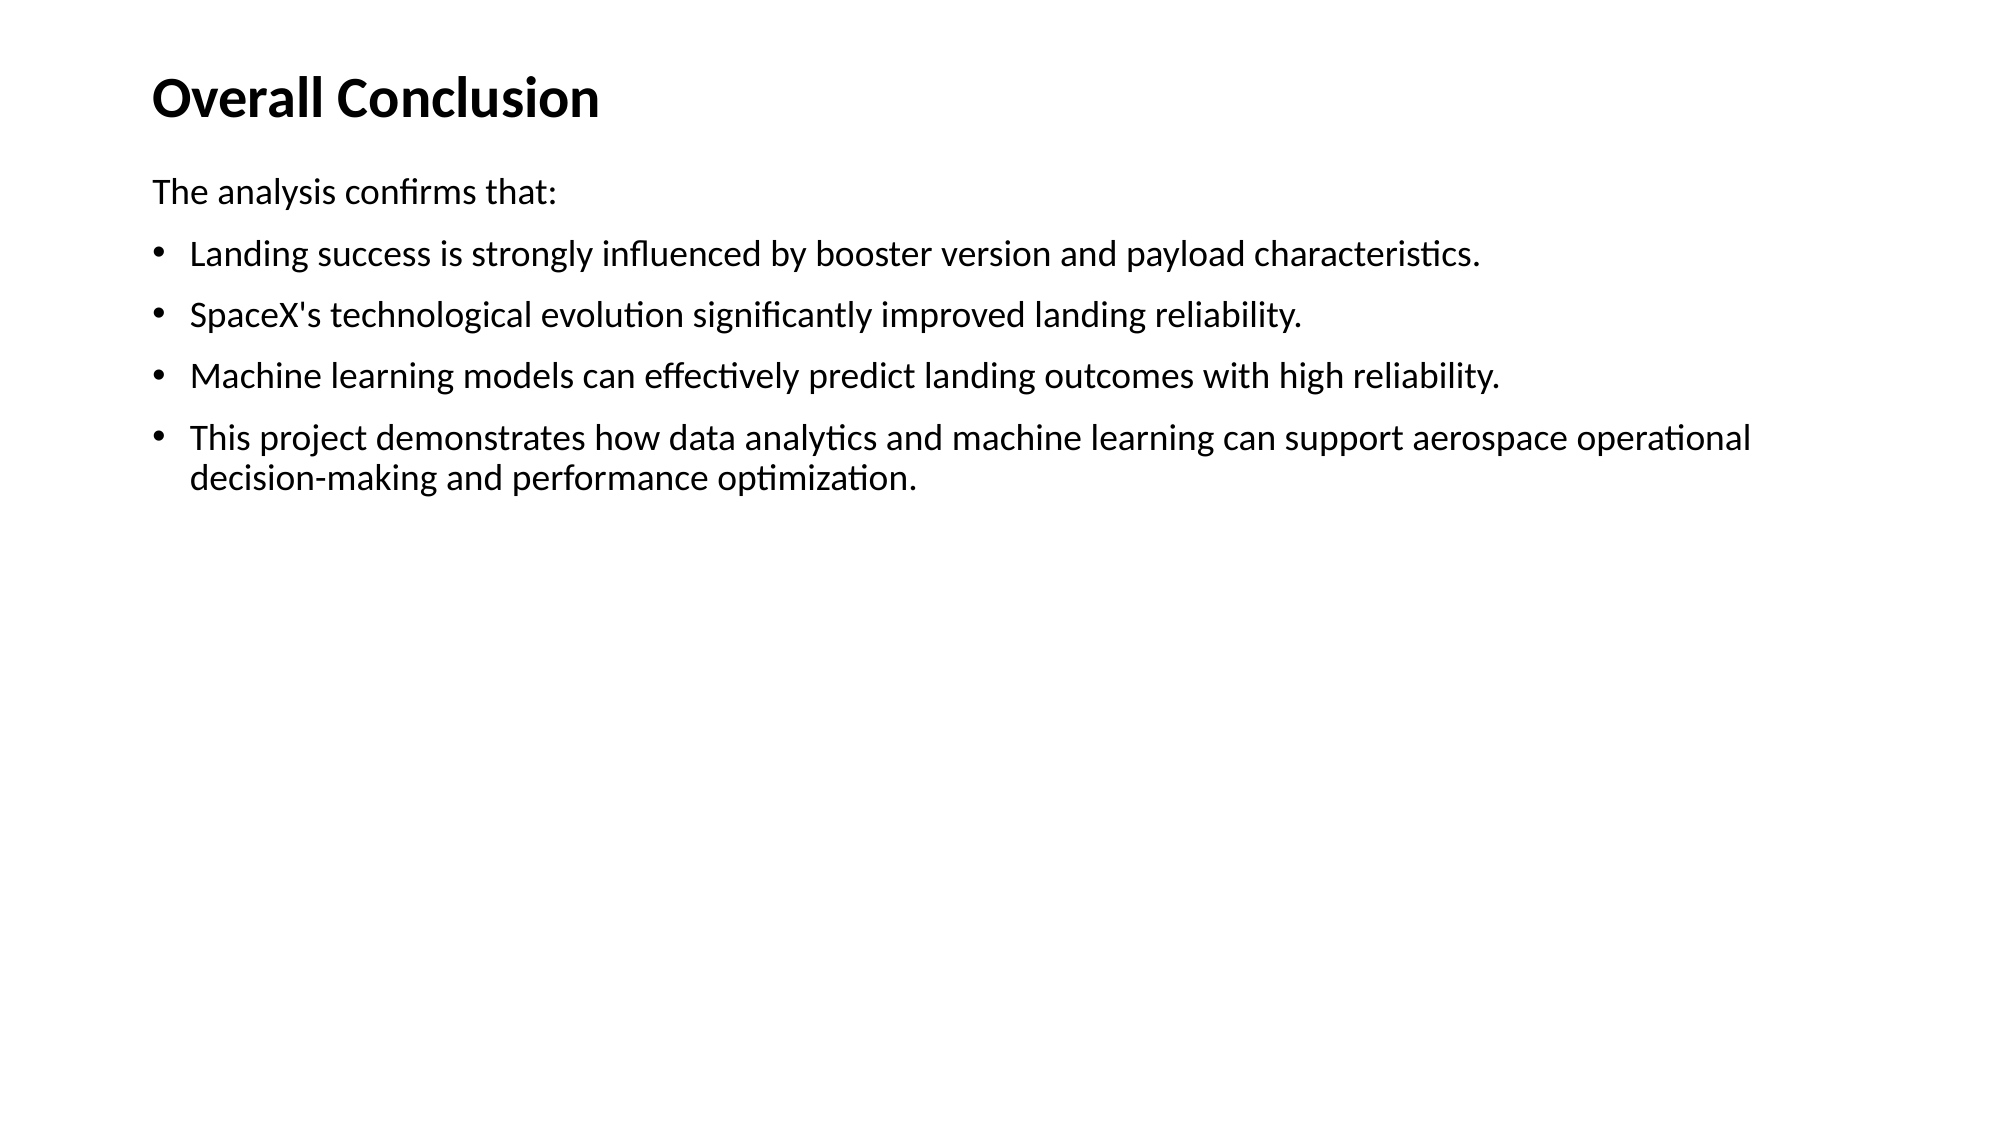

# Overall Conclusion
The analysis confirms that:
Landing success is strongly influenced by booster version and payload characteristics.
SpaceX's technological evolution significantly improved landing reliability.
Machine learning models can effectively predict landing outcomes with high reliability.
This project demonstrates how data analytics and machine learning can support aerospace operational decision-making and performance optimization.